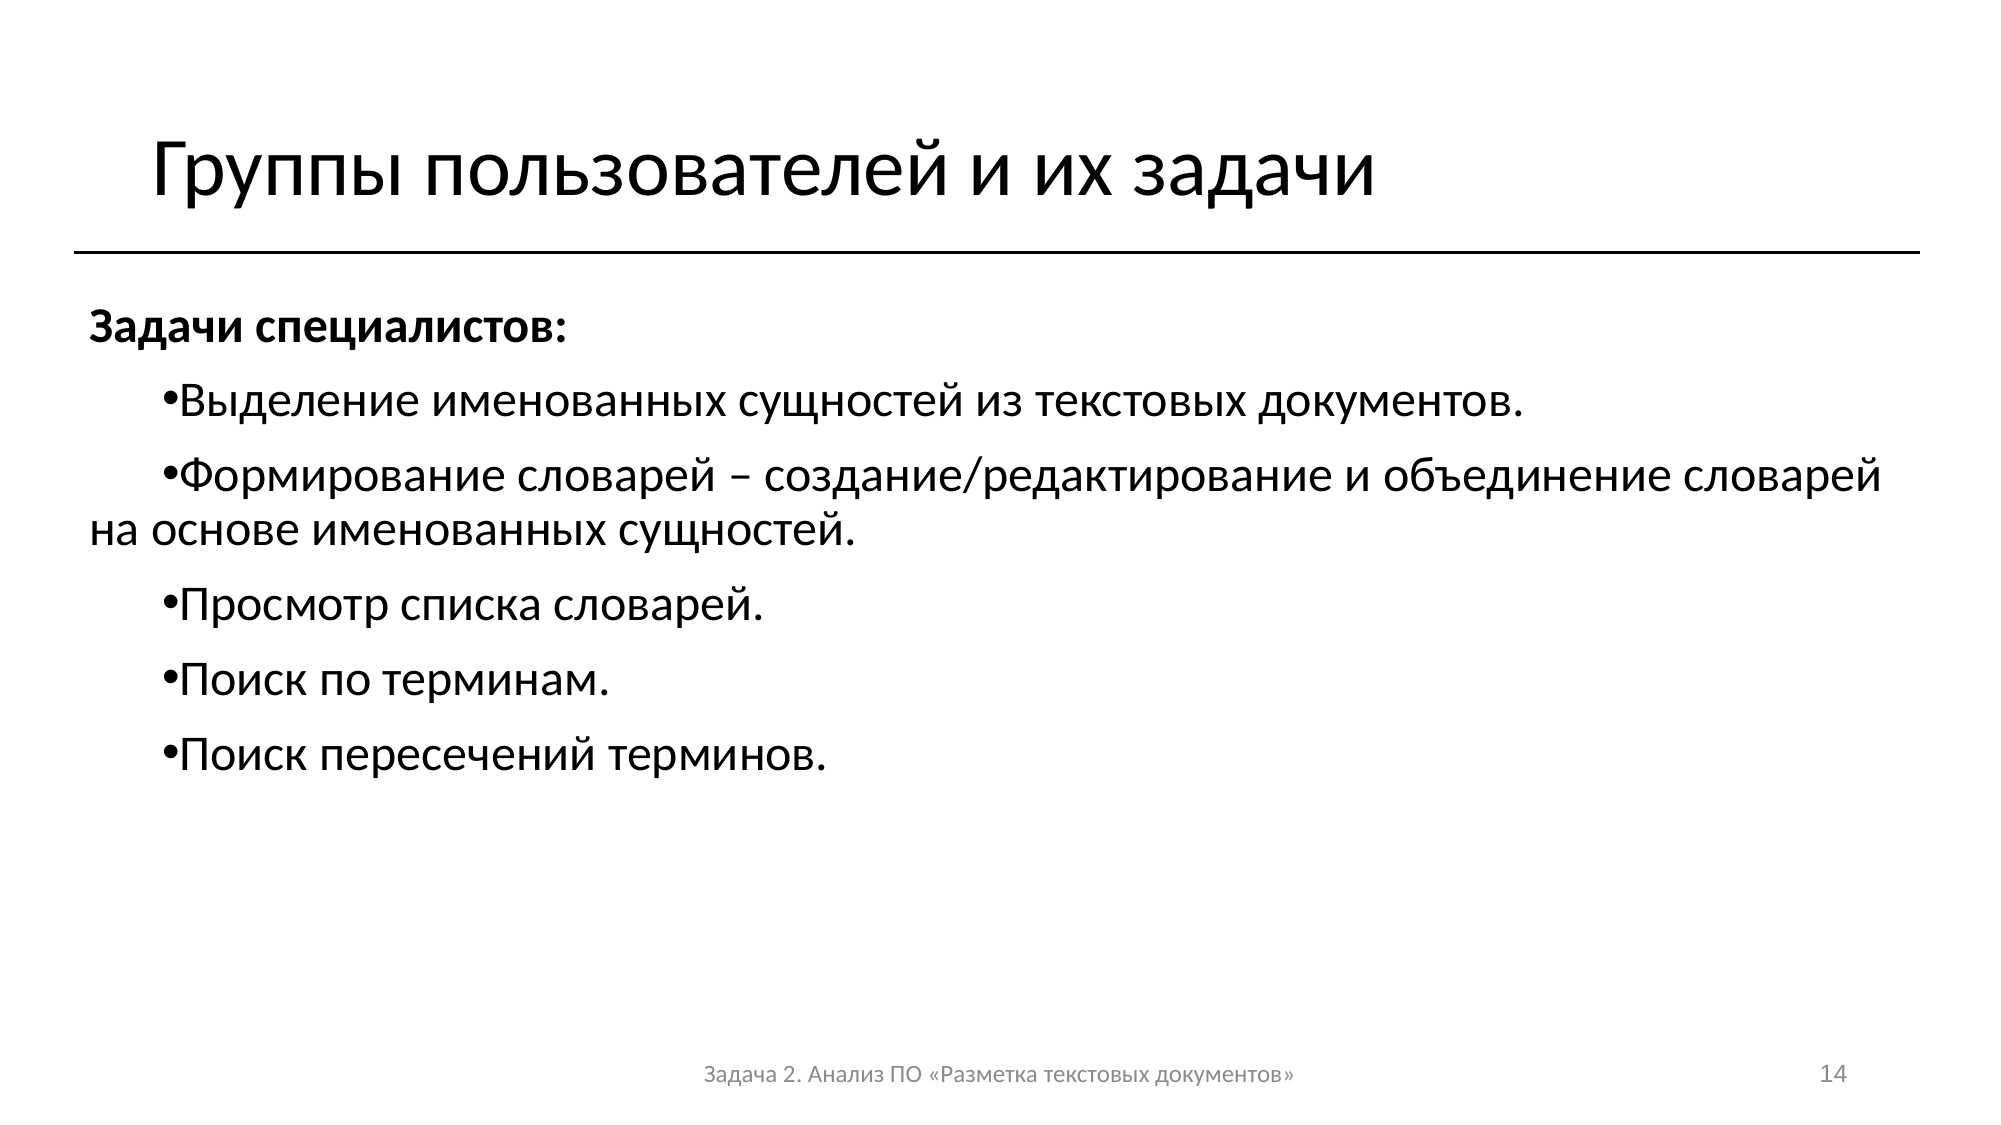

# Группы пользователей и их задачи
Задачи специалистов:
Выделение именованных сущностей из текстовых документов.
Формирование словарей – создание/редактирование и объединение словарей на основе именованных сущностей.
Просмотр списка словарей.
Поиск по терминам.
Поиск пересечений терминов.
Задача 2. Анализ ПО «Разметка текстовых документов»
14